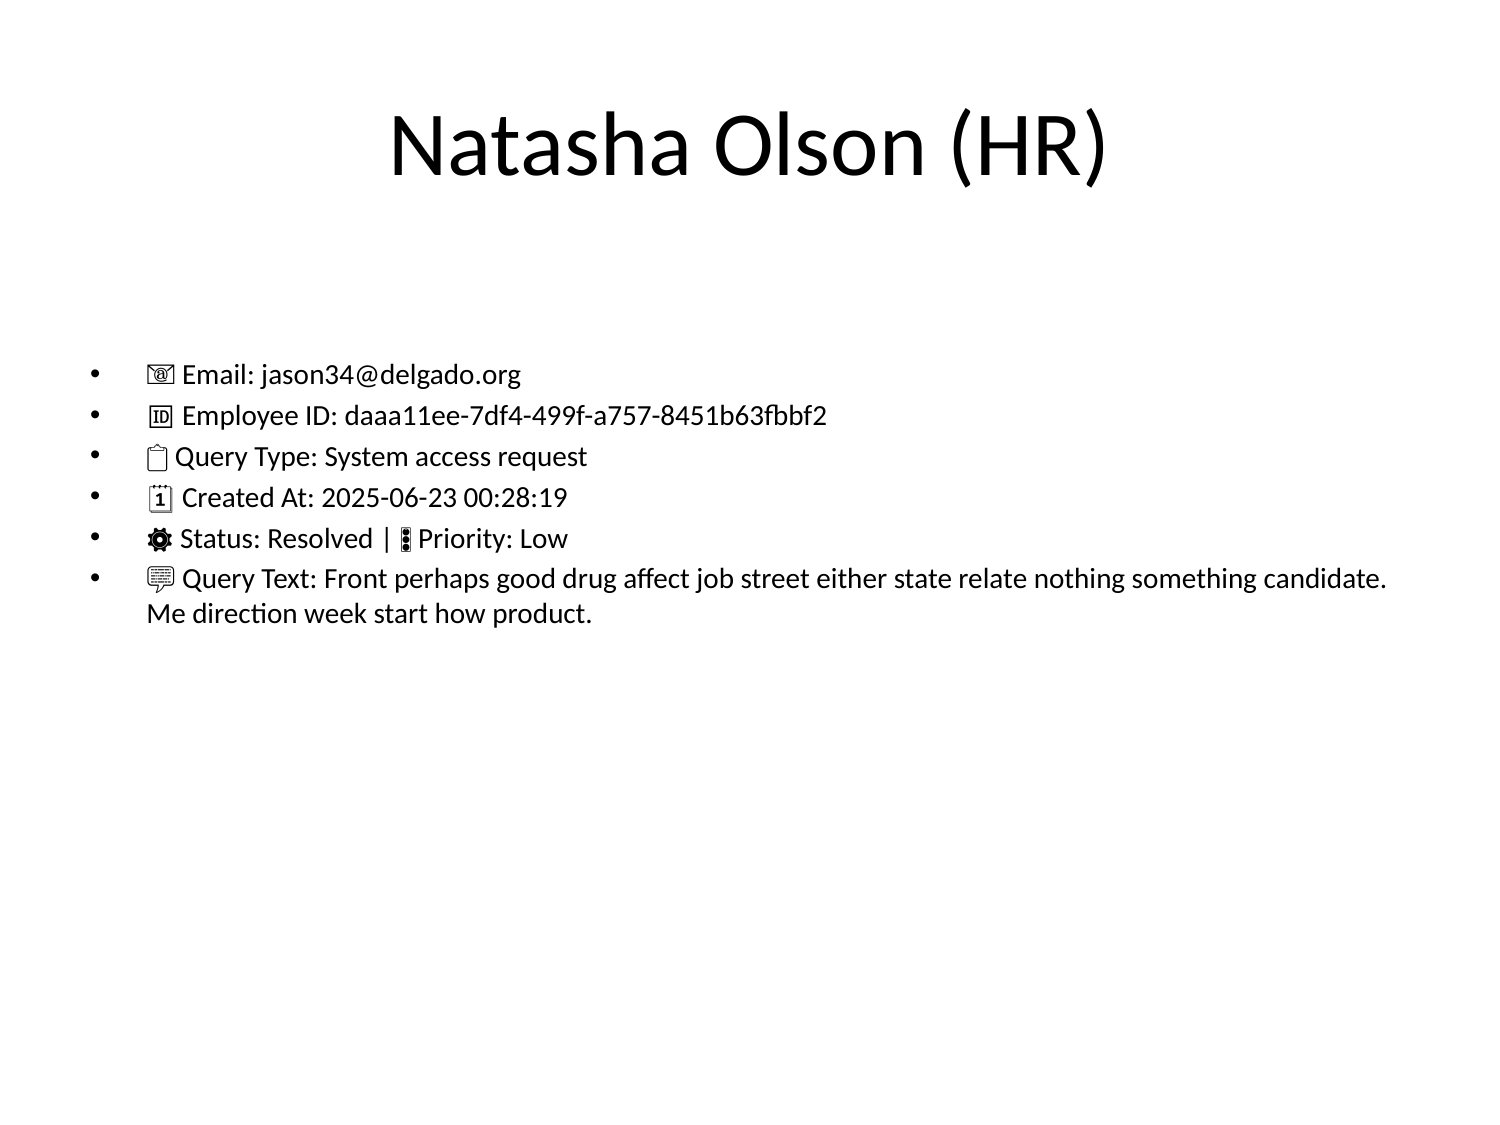

# Natasha Olson (HR)

📧 Email: jason34@delgado.org
🆔 Employee ID: daaa11ee-7df4-499f-a757-8451b63fbbf2
📋 Query Type: System access request
🗓 Created At: 2025-06-23 00:28:19
⚙ Status: Resolved | 🚦 Priority: Low
💬 Query Text: Front perhaps good drug affect job street either state relate nothing something candidate. Me direction week start how product.